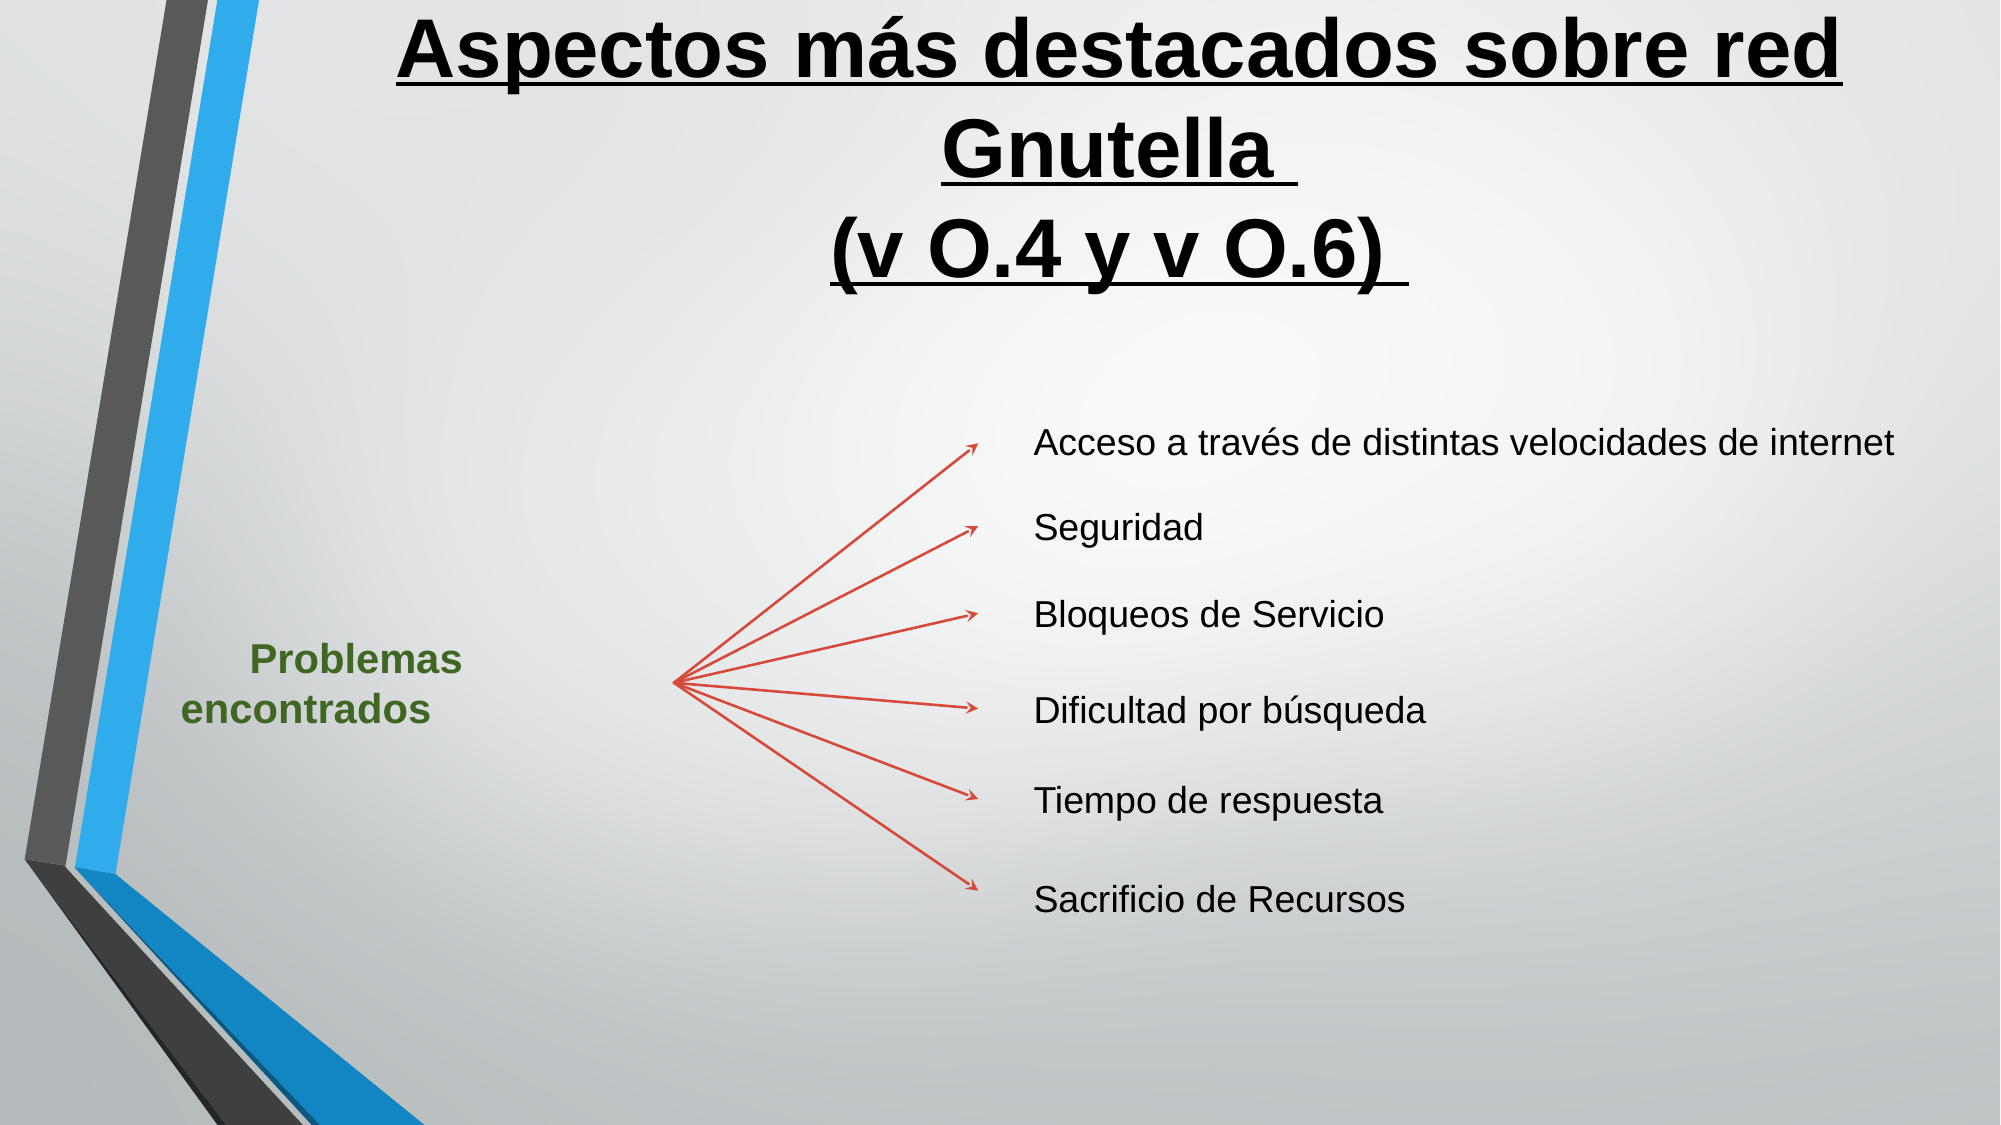

# Aspectos más destacados sobre red Gnutella (v O.4 y v O.6)
Acceso a través de distintas velocidades de internet
Seguridad
Bloqueos de Servicio
      Problemas encontrados

Dificultad por búsqueda
Tiempo de respuesta
Sacrificio de Recursos